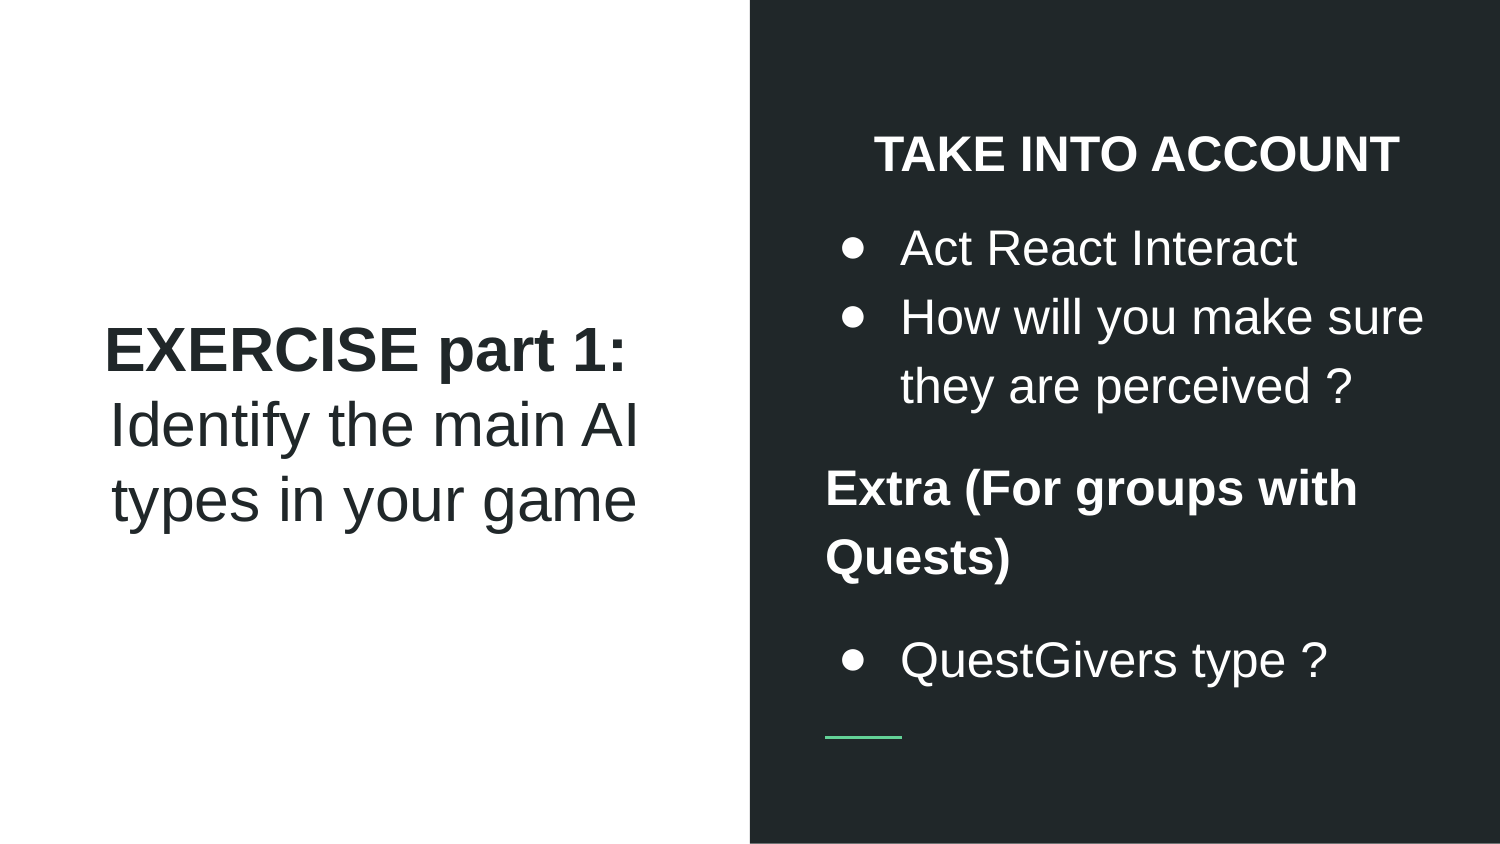

TAKE INTO ACCOUNT

Act React Interact
How will you make sure they are perceived ?
Extra (For groups with Quests)
QuestGivers type ?

# EXERCISE part 1:
Identify the main AI types in your game